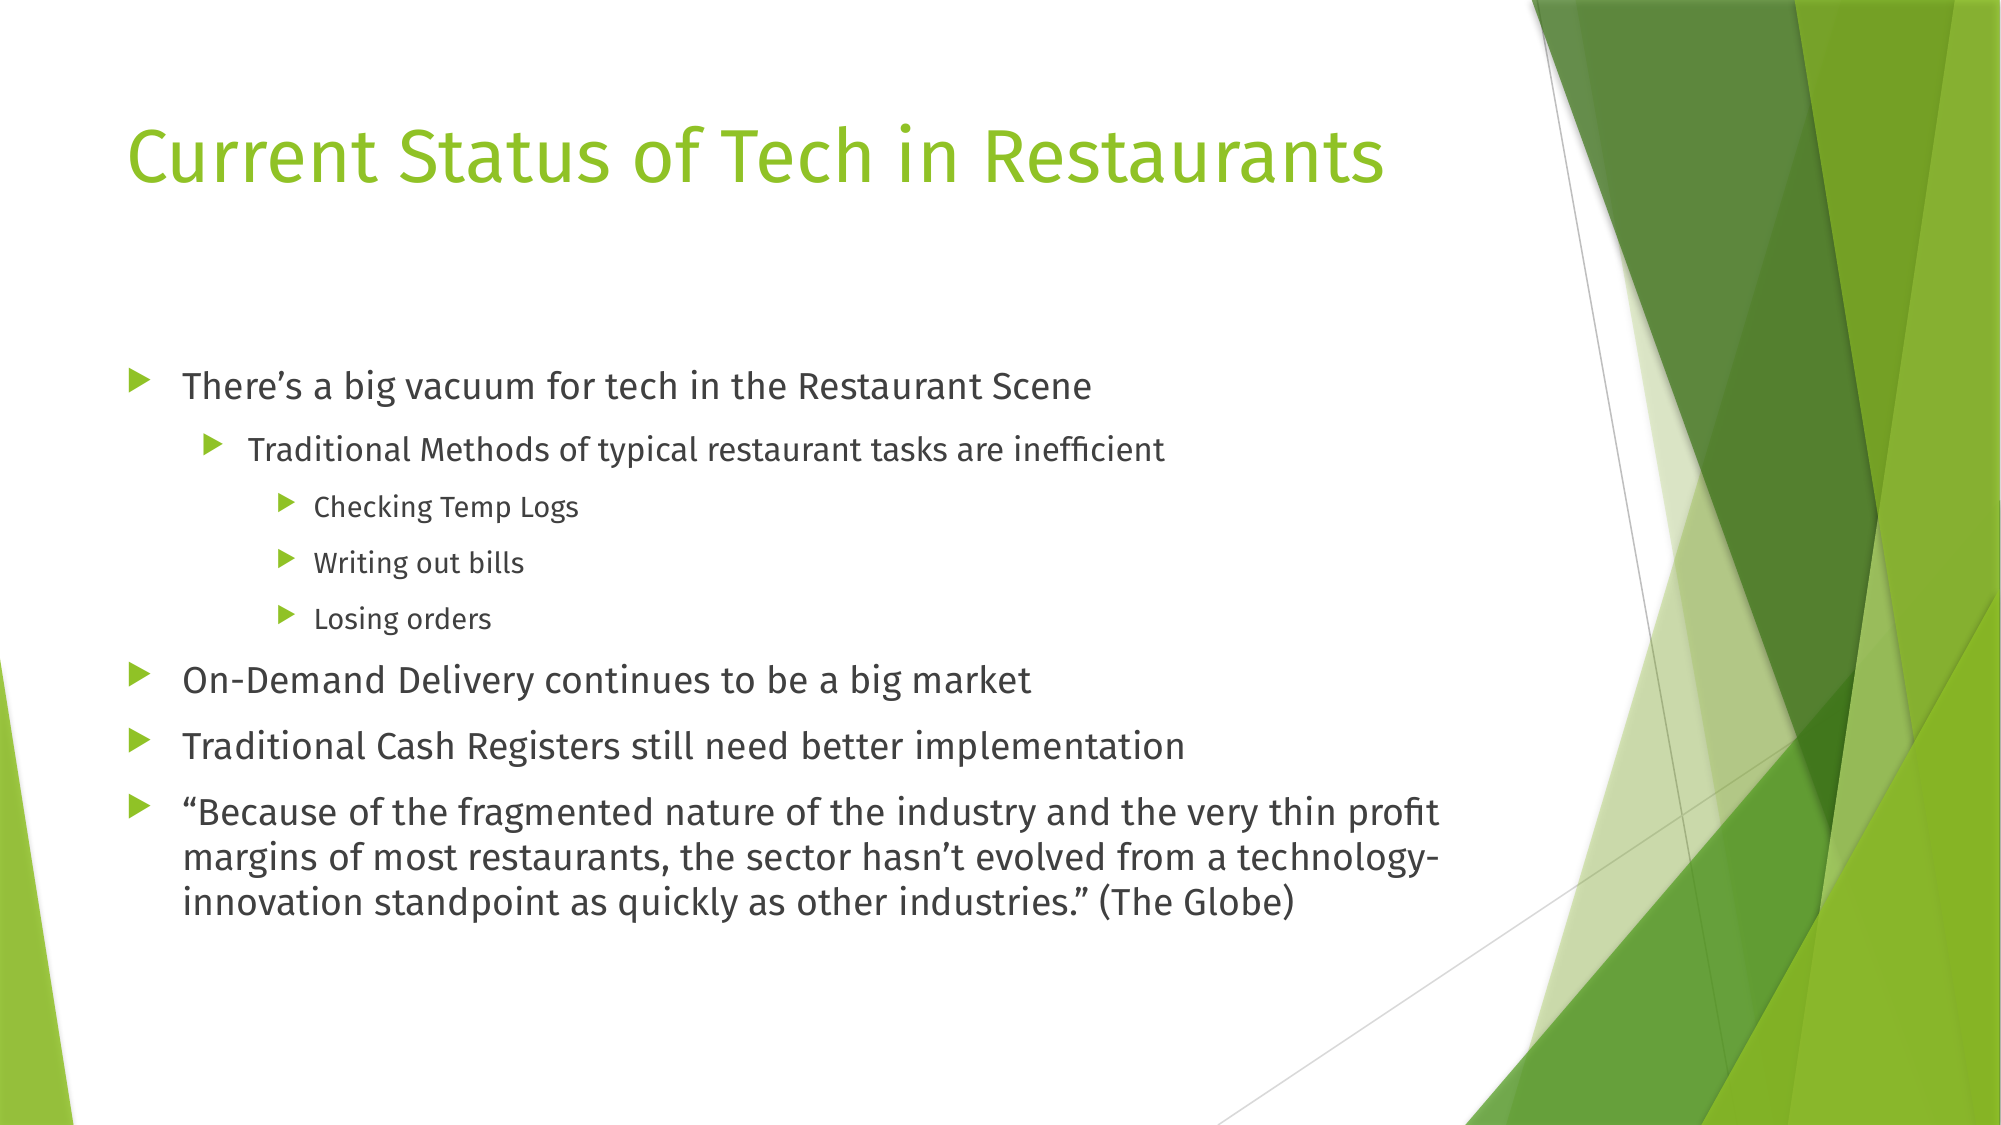

# Current Status of Tech in Restaurants
There’s a big vacuum for tech in the Restaurant Scene
Traditional Methods of typical restaurant tasks are inefficient
Checking Temp Logs
Writing out bills
Losing orders
On-Demand Delivery continues to be a big market
Traditional Cash Registers still need better implementation
“Because of the fragmented nature of the industry and the very thin profit margins of most restaurants, the sector hasn’t evolved from a technology-innovation standpoint as quickly as other industries.” (The Globe)